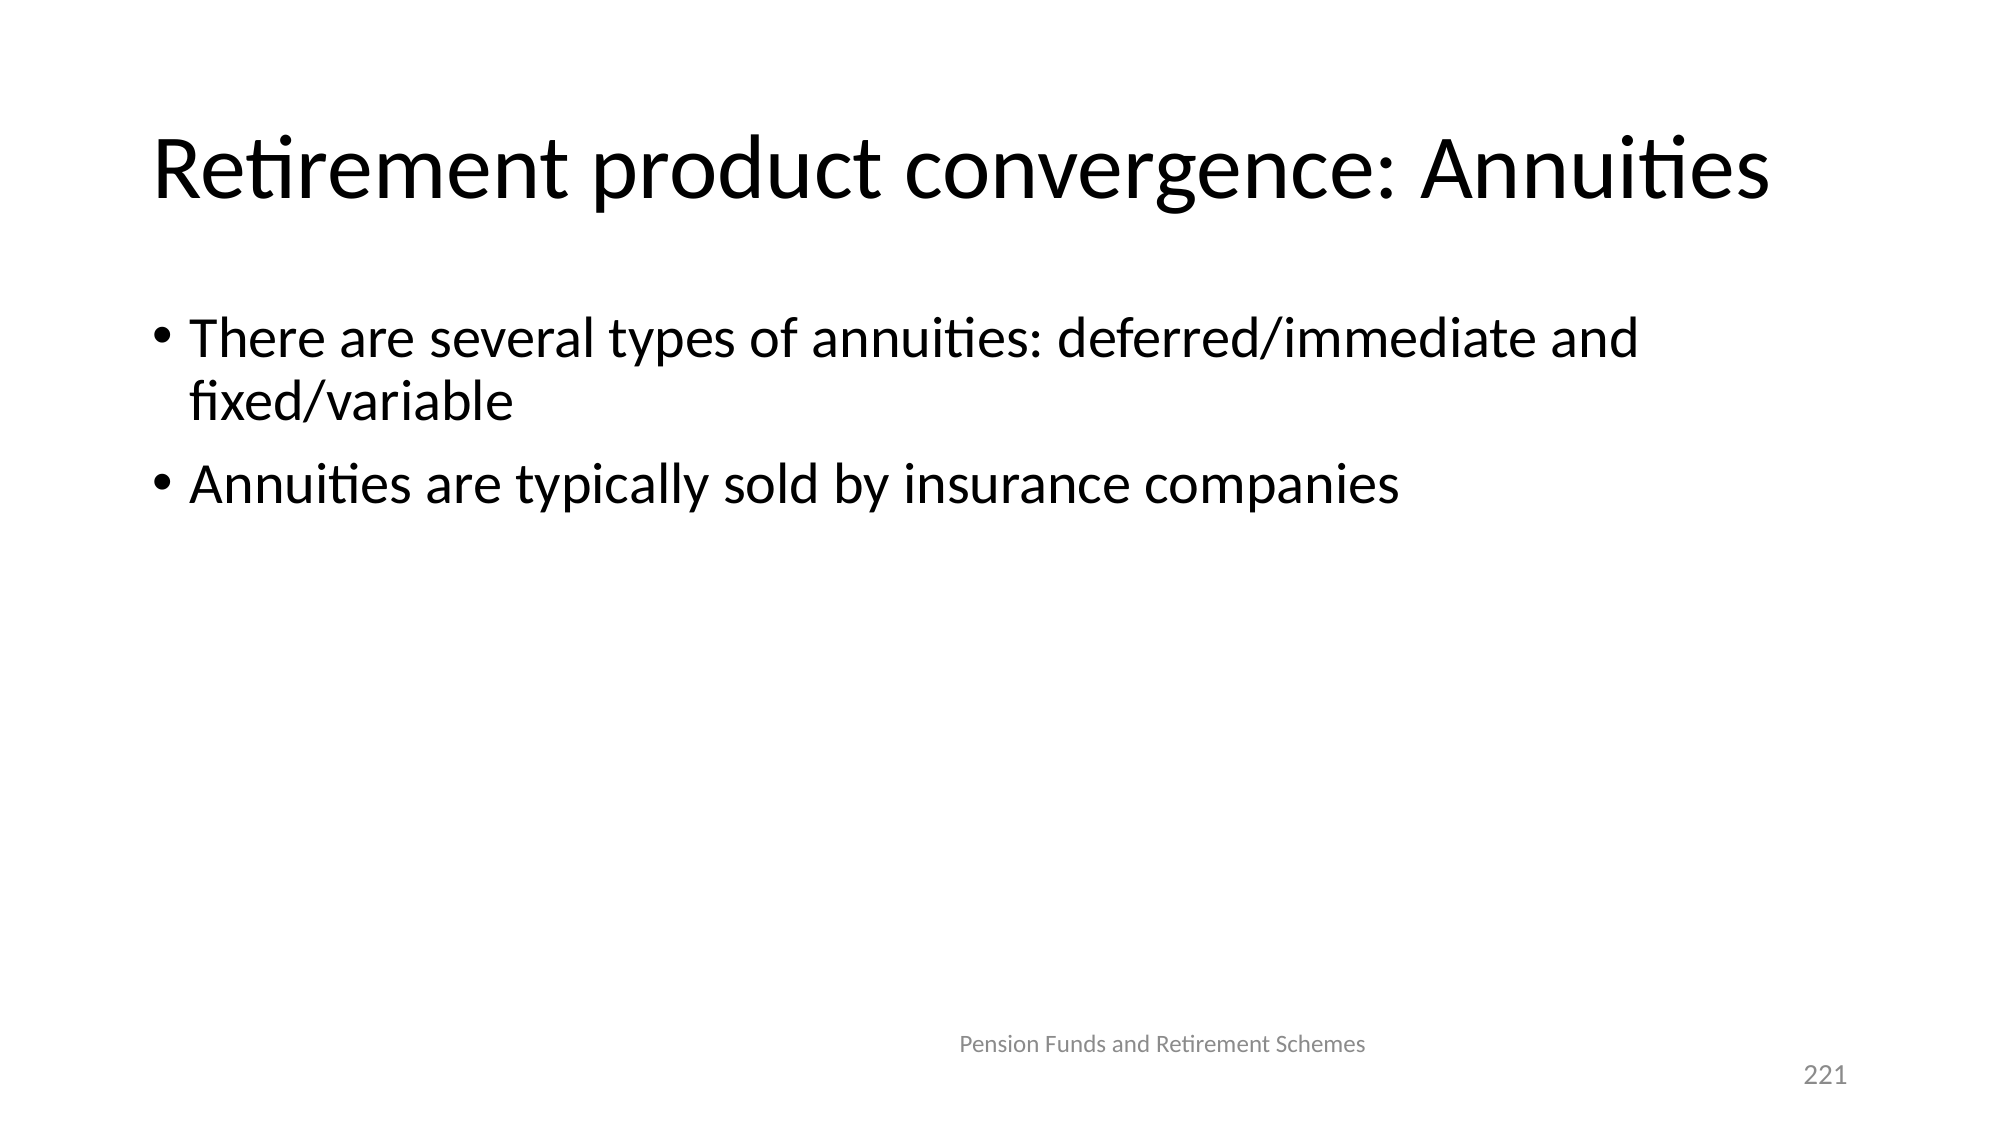

# Retirement product convergence: Annuities
There are several types of annuities: deferred/immediate and fixed/variable
Annuities are typically sold by insurance companies
Pension Funds and Retirement Schemes
221